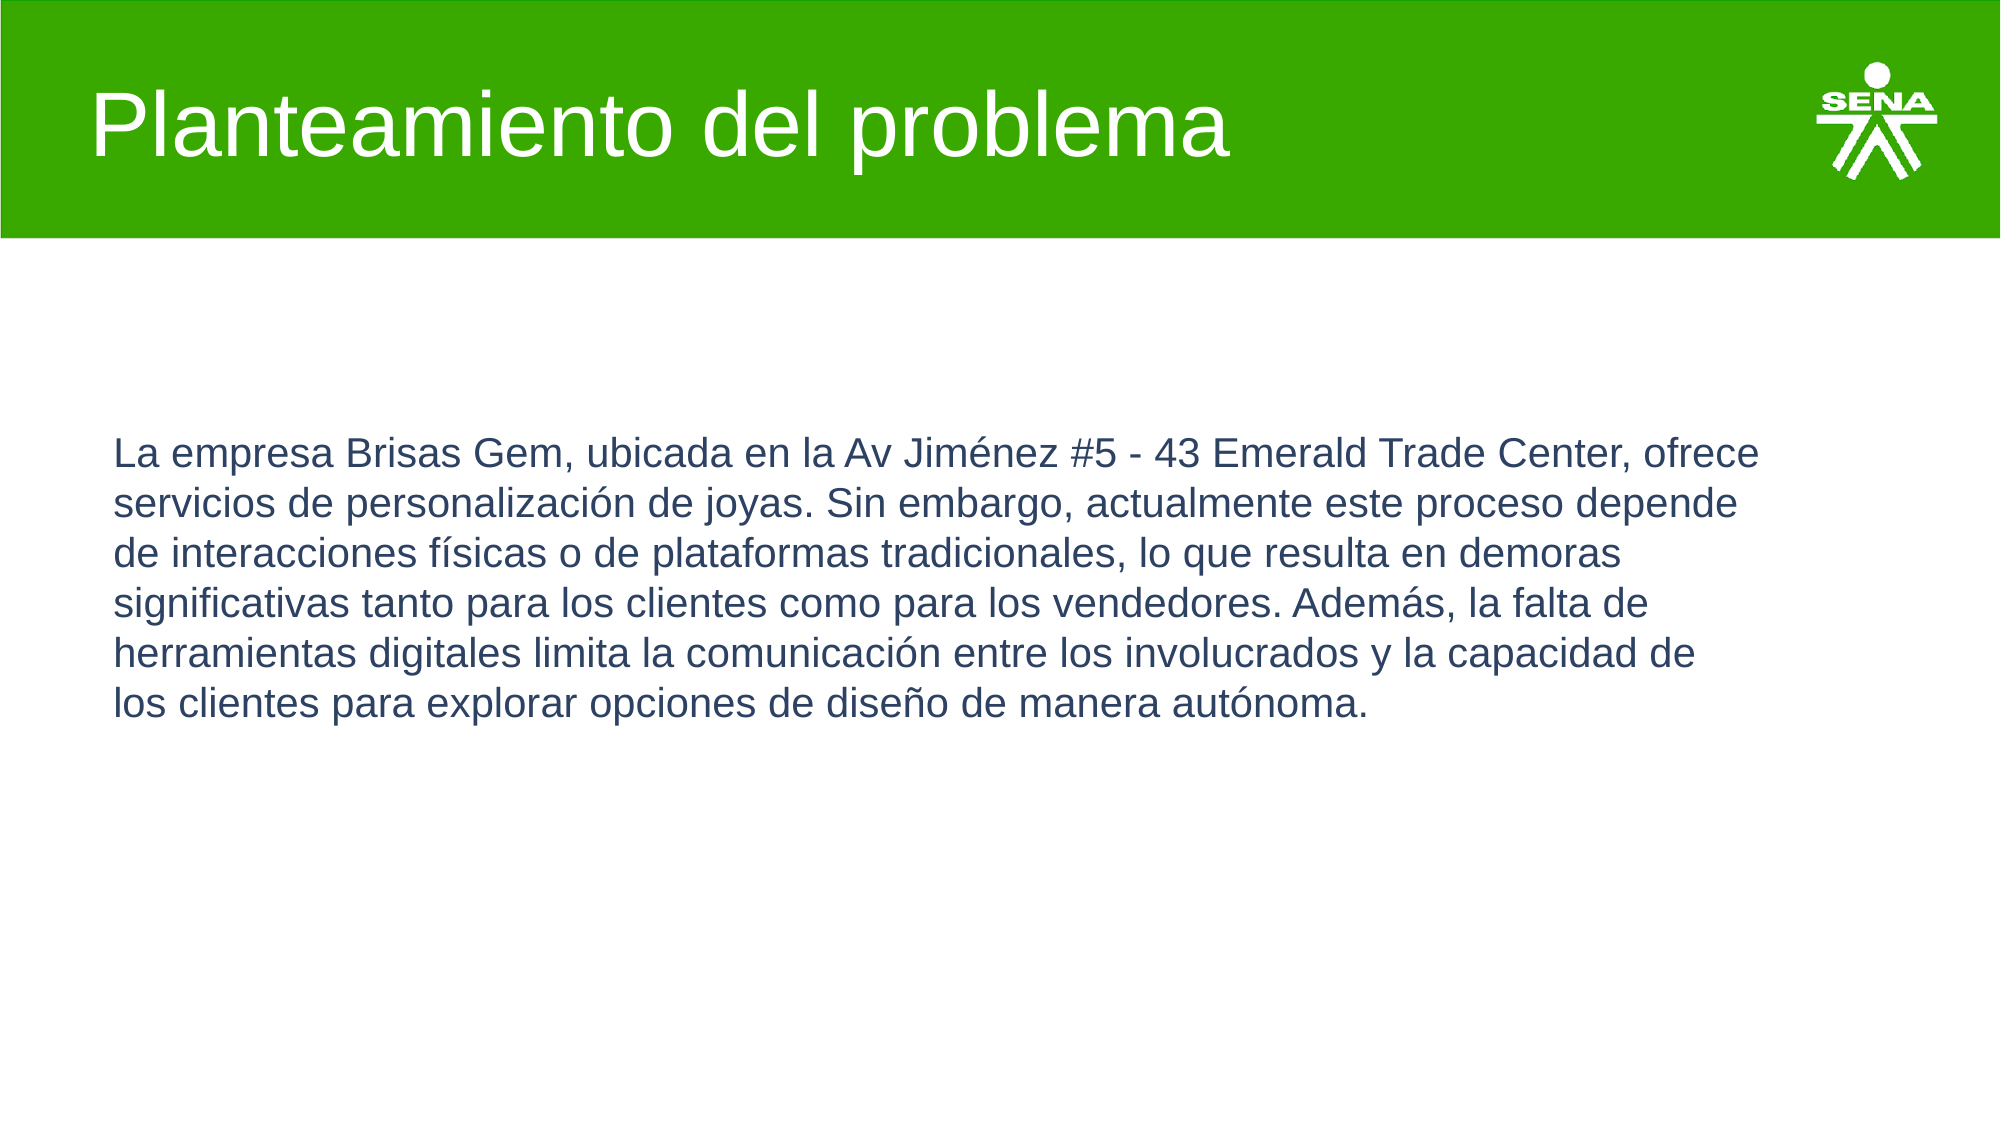

# Planteamiento del problema
La empresa Brisas Gem, ubicada en la Av Jiménez #5 - 43 Emerald Trade Center, ofrece servicios de personalización de joyas. Sin embargo, actualmente este proceso depende de interacciones físicas o de plataformas tradicionales, lo que resulta en demoras significativas tanto para los clientes como para los vendedores. Además, la falta de herramientas digitales limita la comunicación entre los involucrados y la capacidad de los clientes para explorar opciones de diseño de manera autónoma.